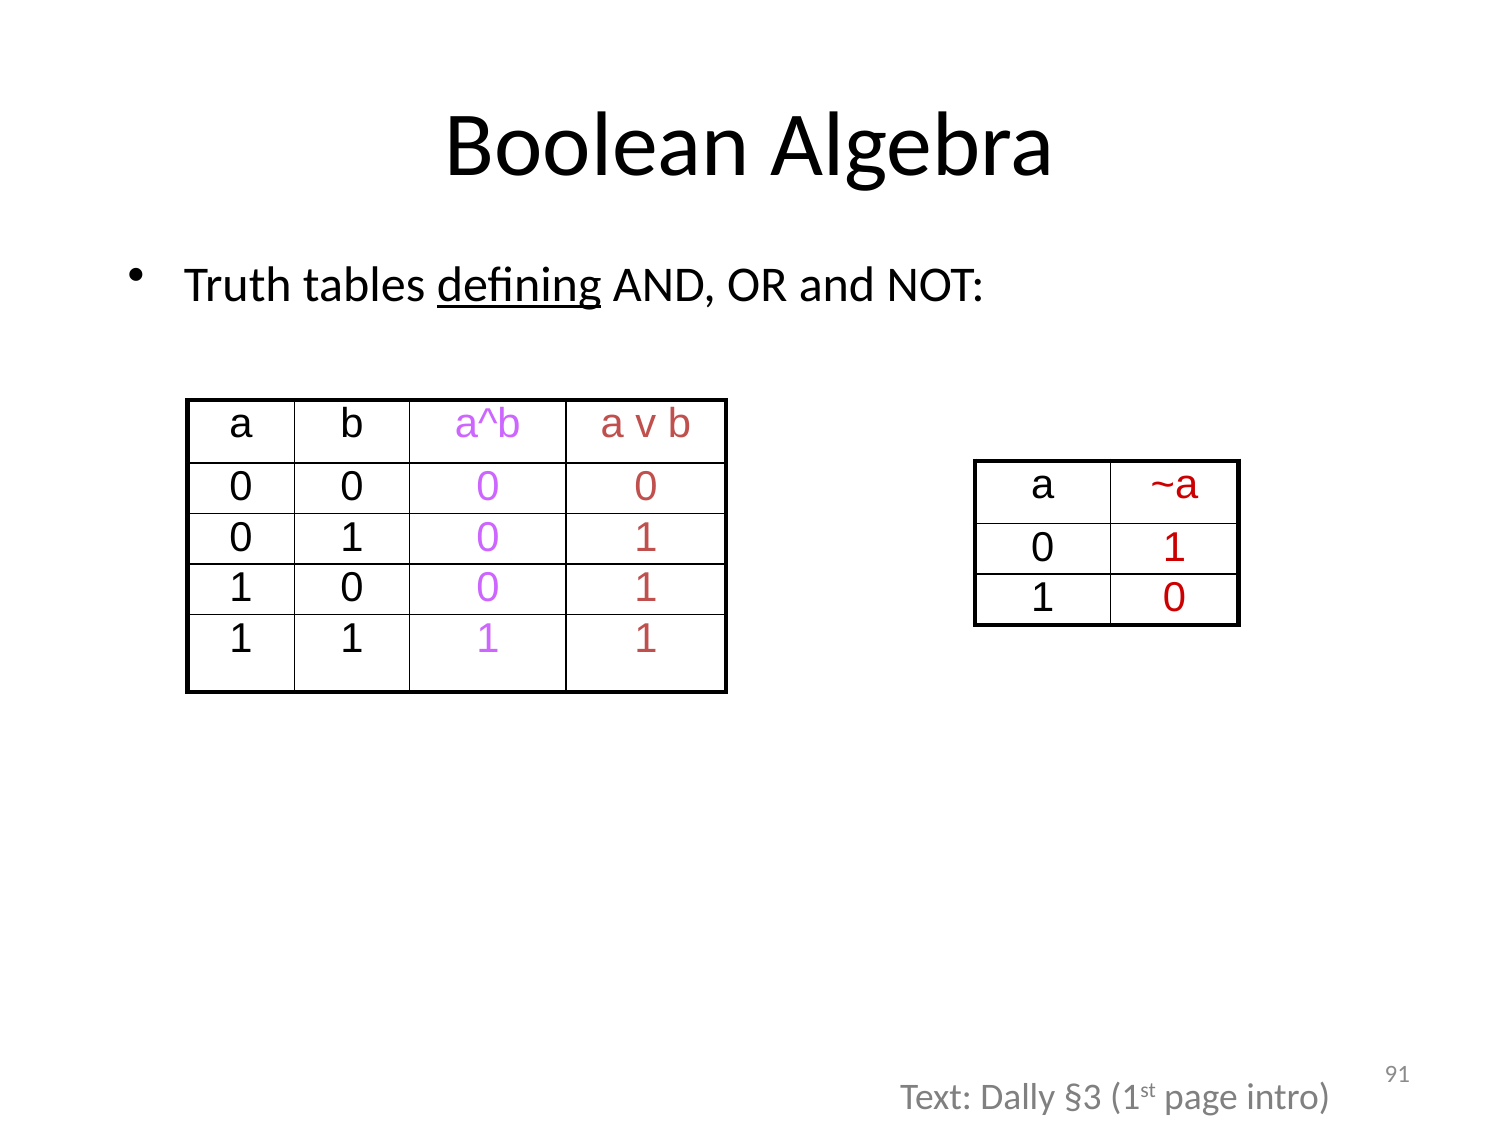

# Boolean Algebra
Truth tables defining AND, OR and NOT:

| a | b | a^b | a v b |
| --- | --- | --- | --- |
| 0 | 0 | 0 | 0 |
| 0 | 1 | 0 | 1 |
| 1 | 0 | 0 | 1 |
| 1 | 1 | 1 | 1 |
| a | ~a |
| --- | --- |
| 0 | 1 |
| 1 | 0 |
91
Text: Dally §3 (1st page intro)